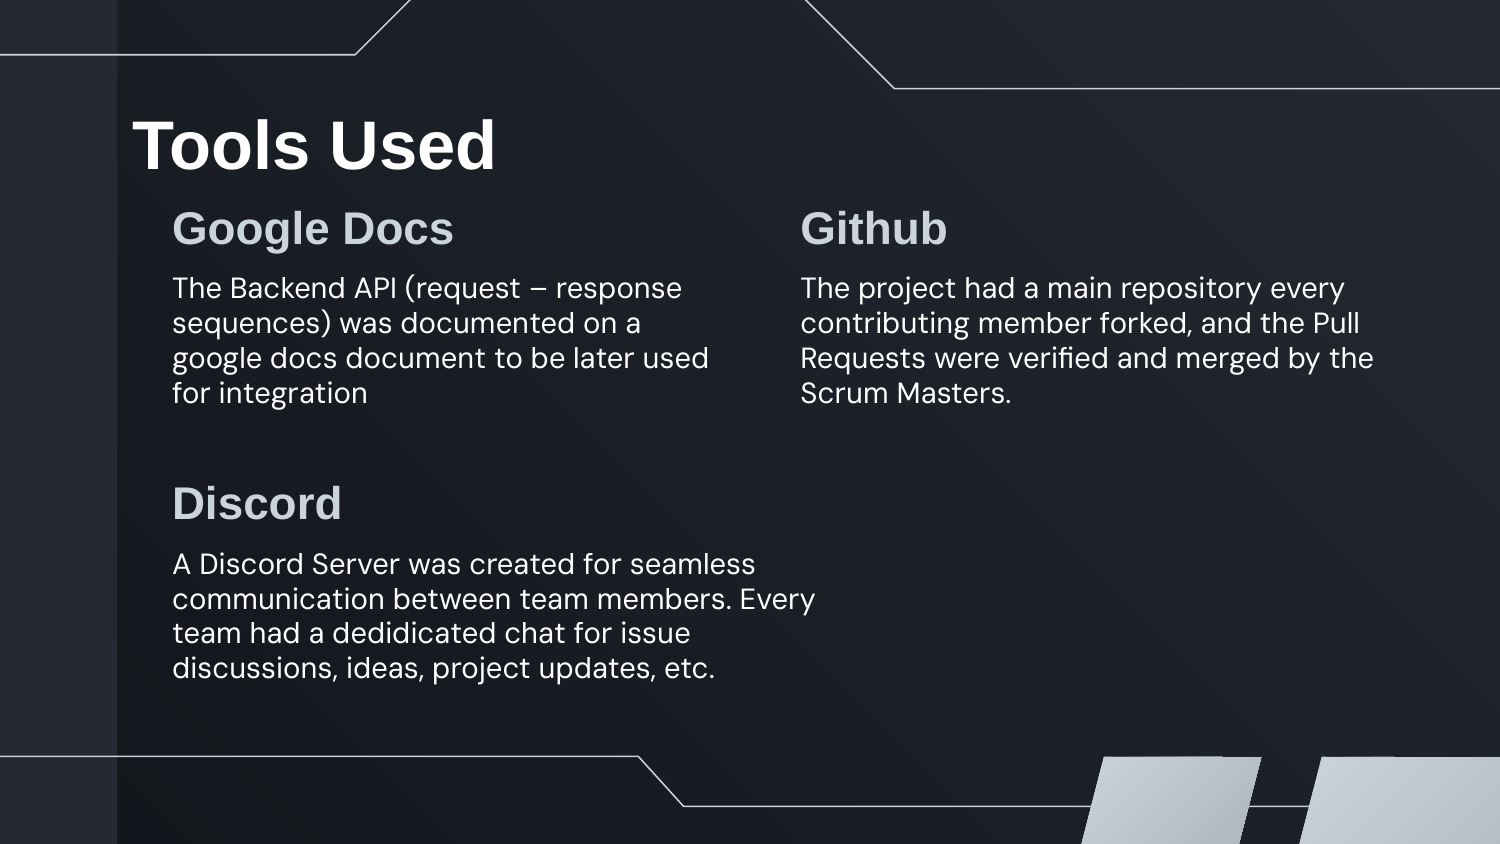

# Tools Used
Github
Google Docs
The project had a main repository every contributing member forked, and the Pull Requests were verified and merged by the Scrum Masters.
The Backend API (request – response sequences) was documented on a google docs document to be later used for integration
Discord
A Discord Server was created for seamless communication between team members. Every team had a dedidicated chat for issue discussions, ideas, project updates, etc.